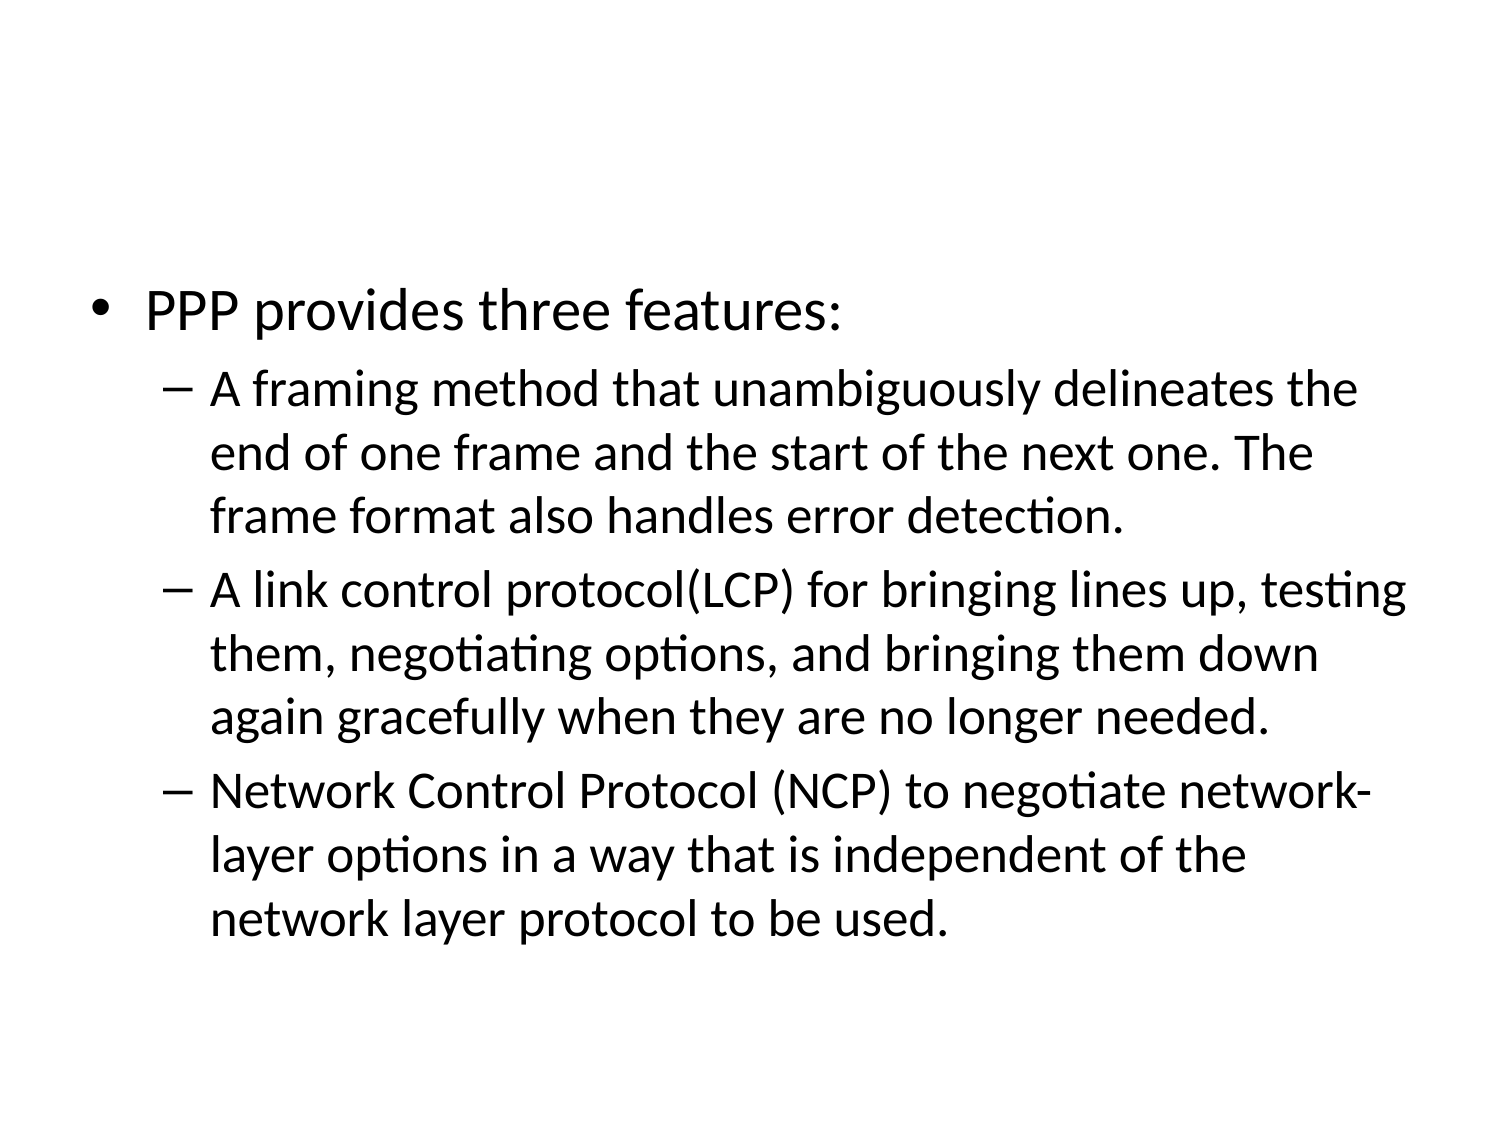

#
PPP provides three features:
A framing method that unambiguously delineates the end of one frame and the start of the next one. The frame format also handles error detection.
A link control protocol(LCP) for bringing lines up, testing them, negotiating options, and bringing them down again gracefully when they are no longer needed.
Network Control Protocol (NCP) to negotiate network-layer options in a way that is independent of the network layer protocol to be used.